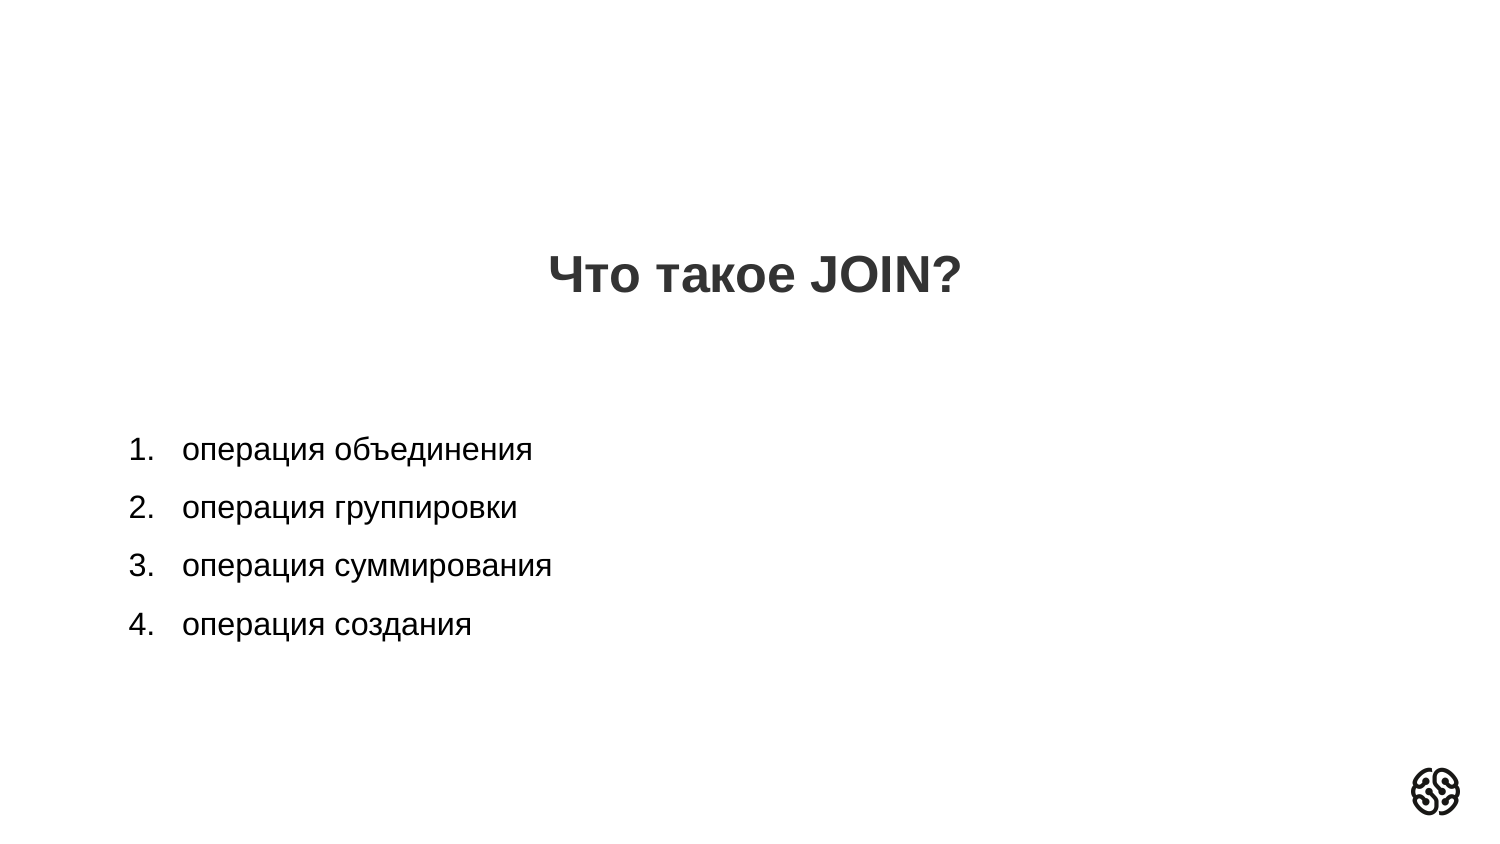

# Что такое JOIN?
операция объединения
операция группировки
операция суммирования
операция создания